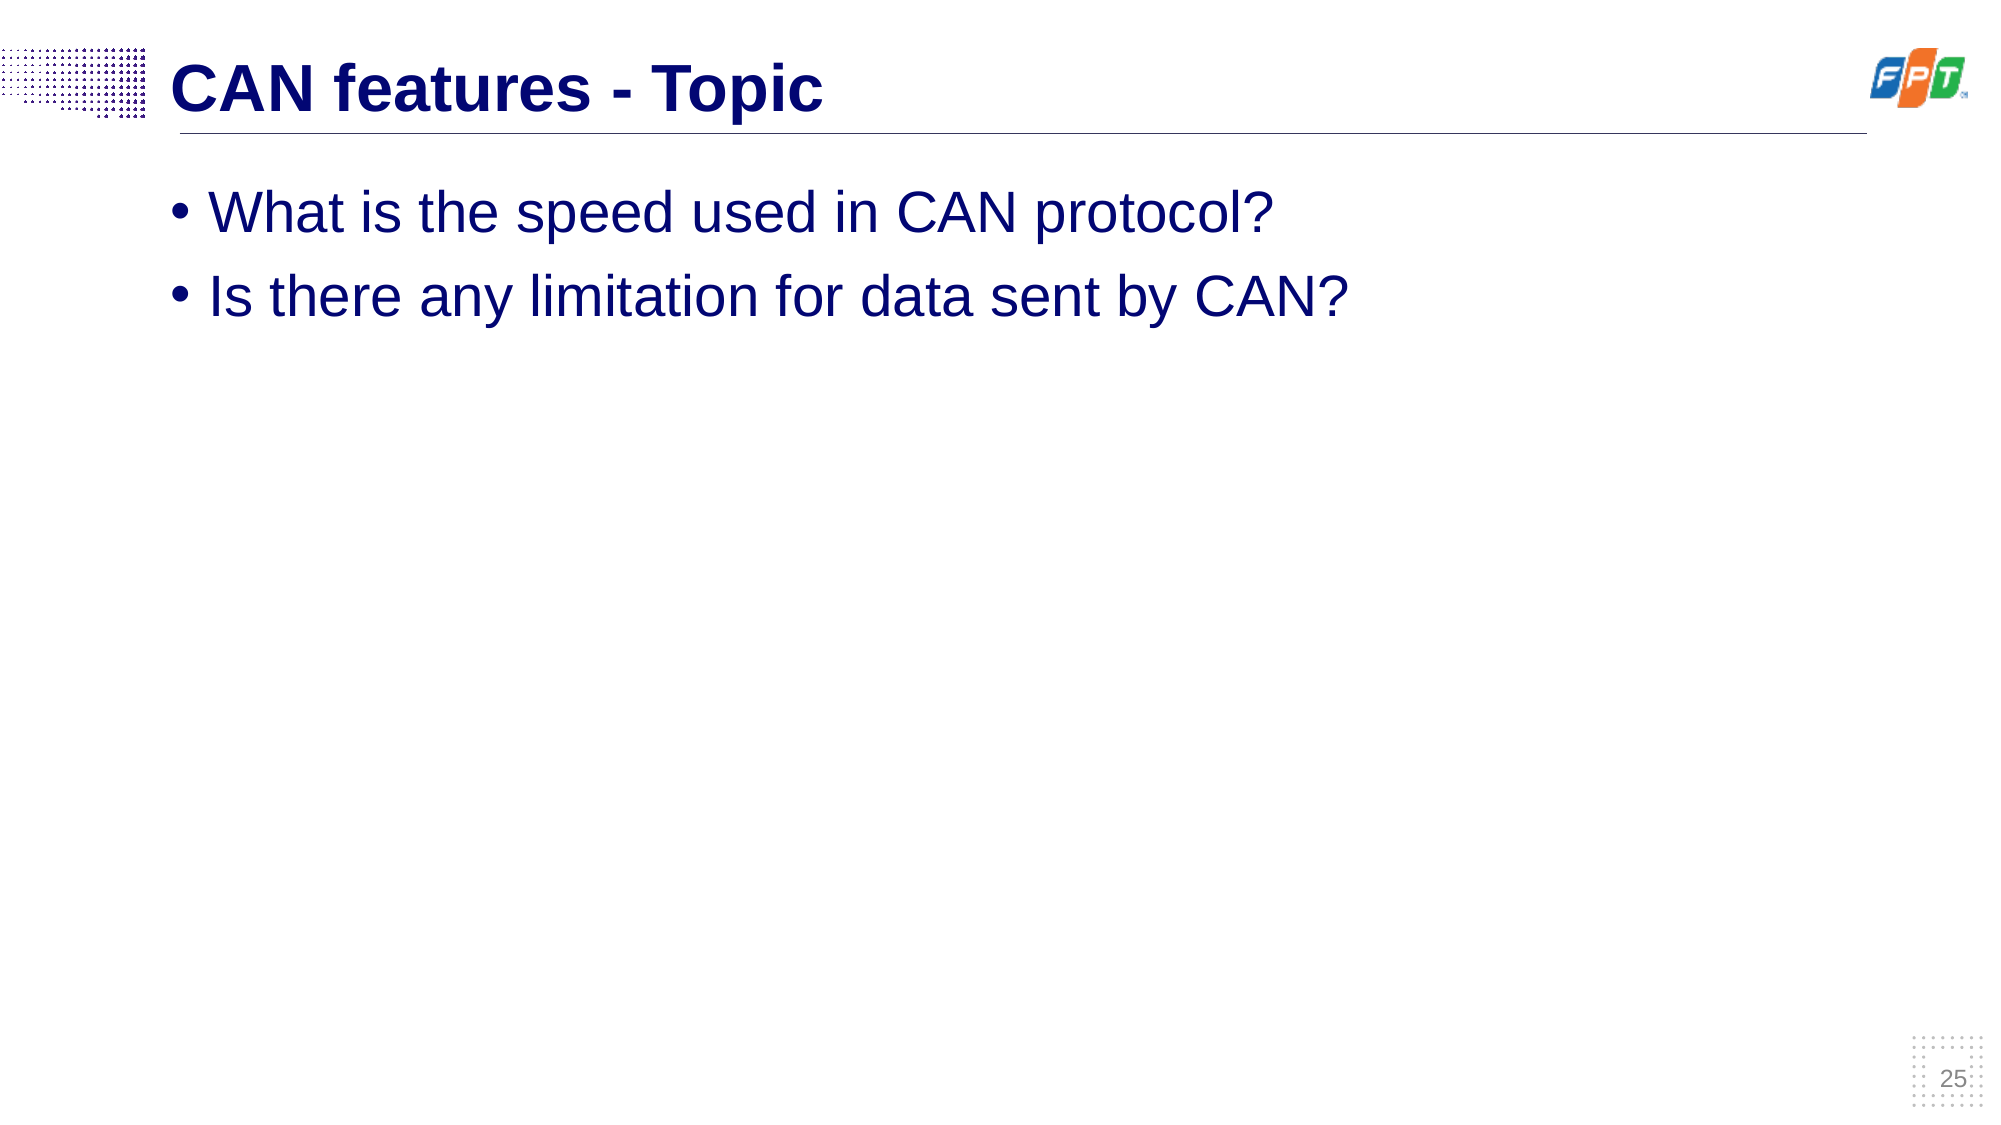

# CAN features - Topic
What is the speed used in CAN protocol?
Is there any limitation for data sent by CAN?
25